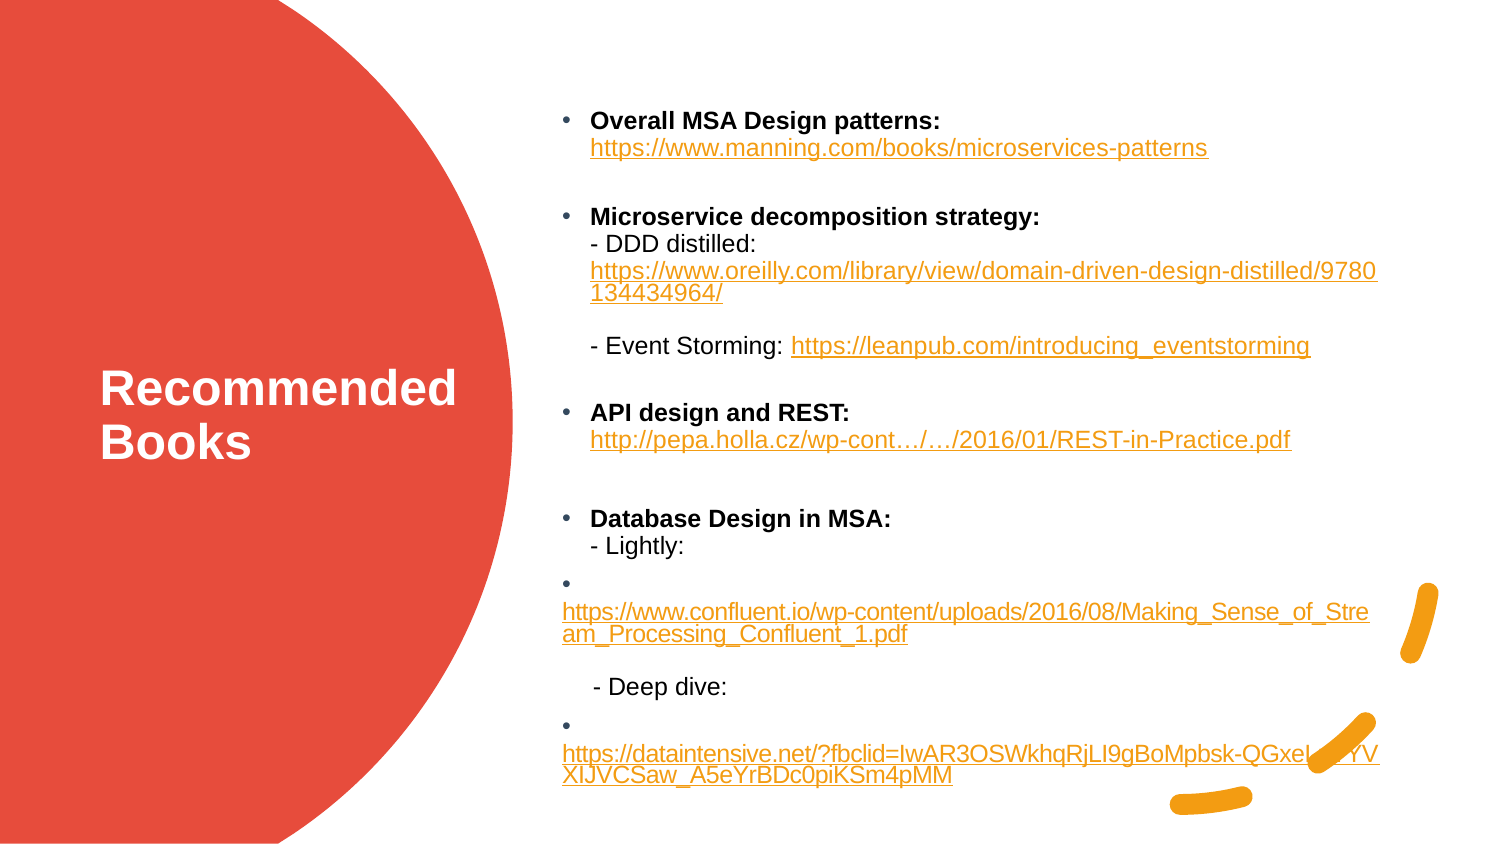

Overall MSA Design patterns:
https://www.manning.com/books/microservices-patterns
Microservice decomposition strategy:
- DDD distilled: https://www.oreilly.com/library/view/domain-driven-design-distilled/9780134434964/
- Event Storming: https://leanpub.com/introducing_eventstorming
API design and REST:
http://pepa.holla.cz/wp-cont…/…/2016/01/REST-in-Practice.pdf

Database Design in MSA:
- Lightly:
       https://www.confluent.io/wp-content/uploads/2016/08/Making_Sense_of_Stream_Processing_Confluent_1.pdf
     - Deep dive:
       https://dataintensive.net/?fbclid=IwAR3OSWkhqRjLI9gBoMpbsk-QGxeLpTYVXIJVCSaw_A5eYrBDc0piKSm4pMM
# Recommended Books